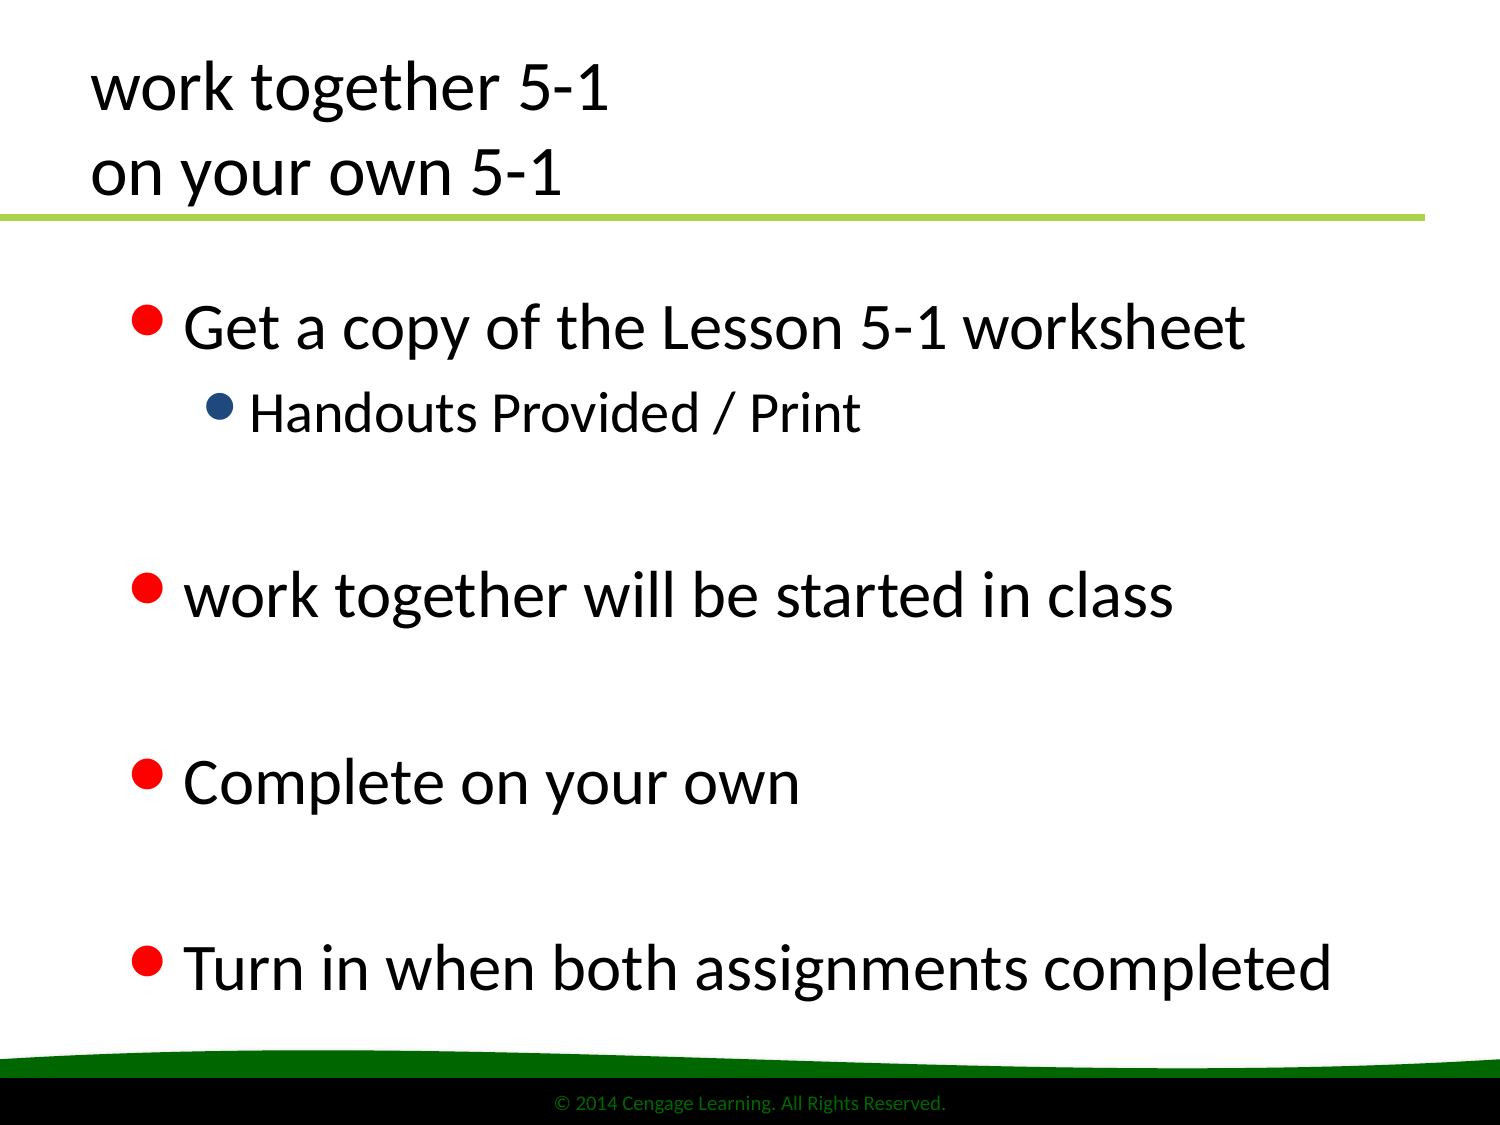

# work together 5-1 on your own 5-1
Get a copy of the Lesson 5-1 worksheet
Handouts Provided / Print

work together will be started in class

Complete on your own

Turn in when both assignments completed